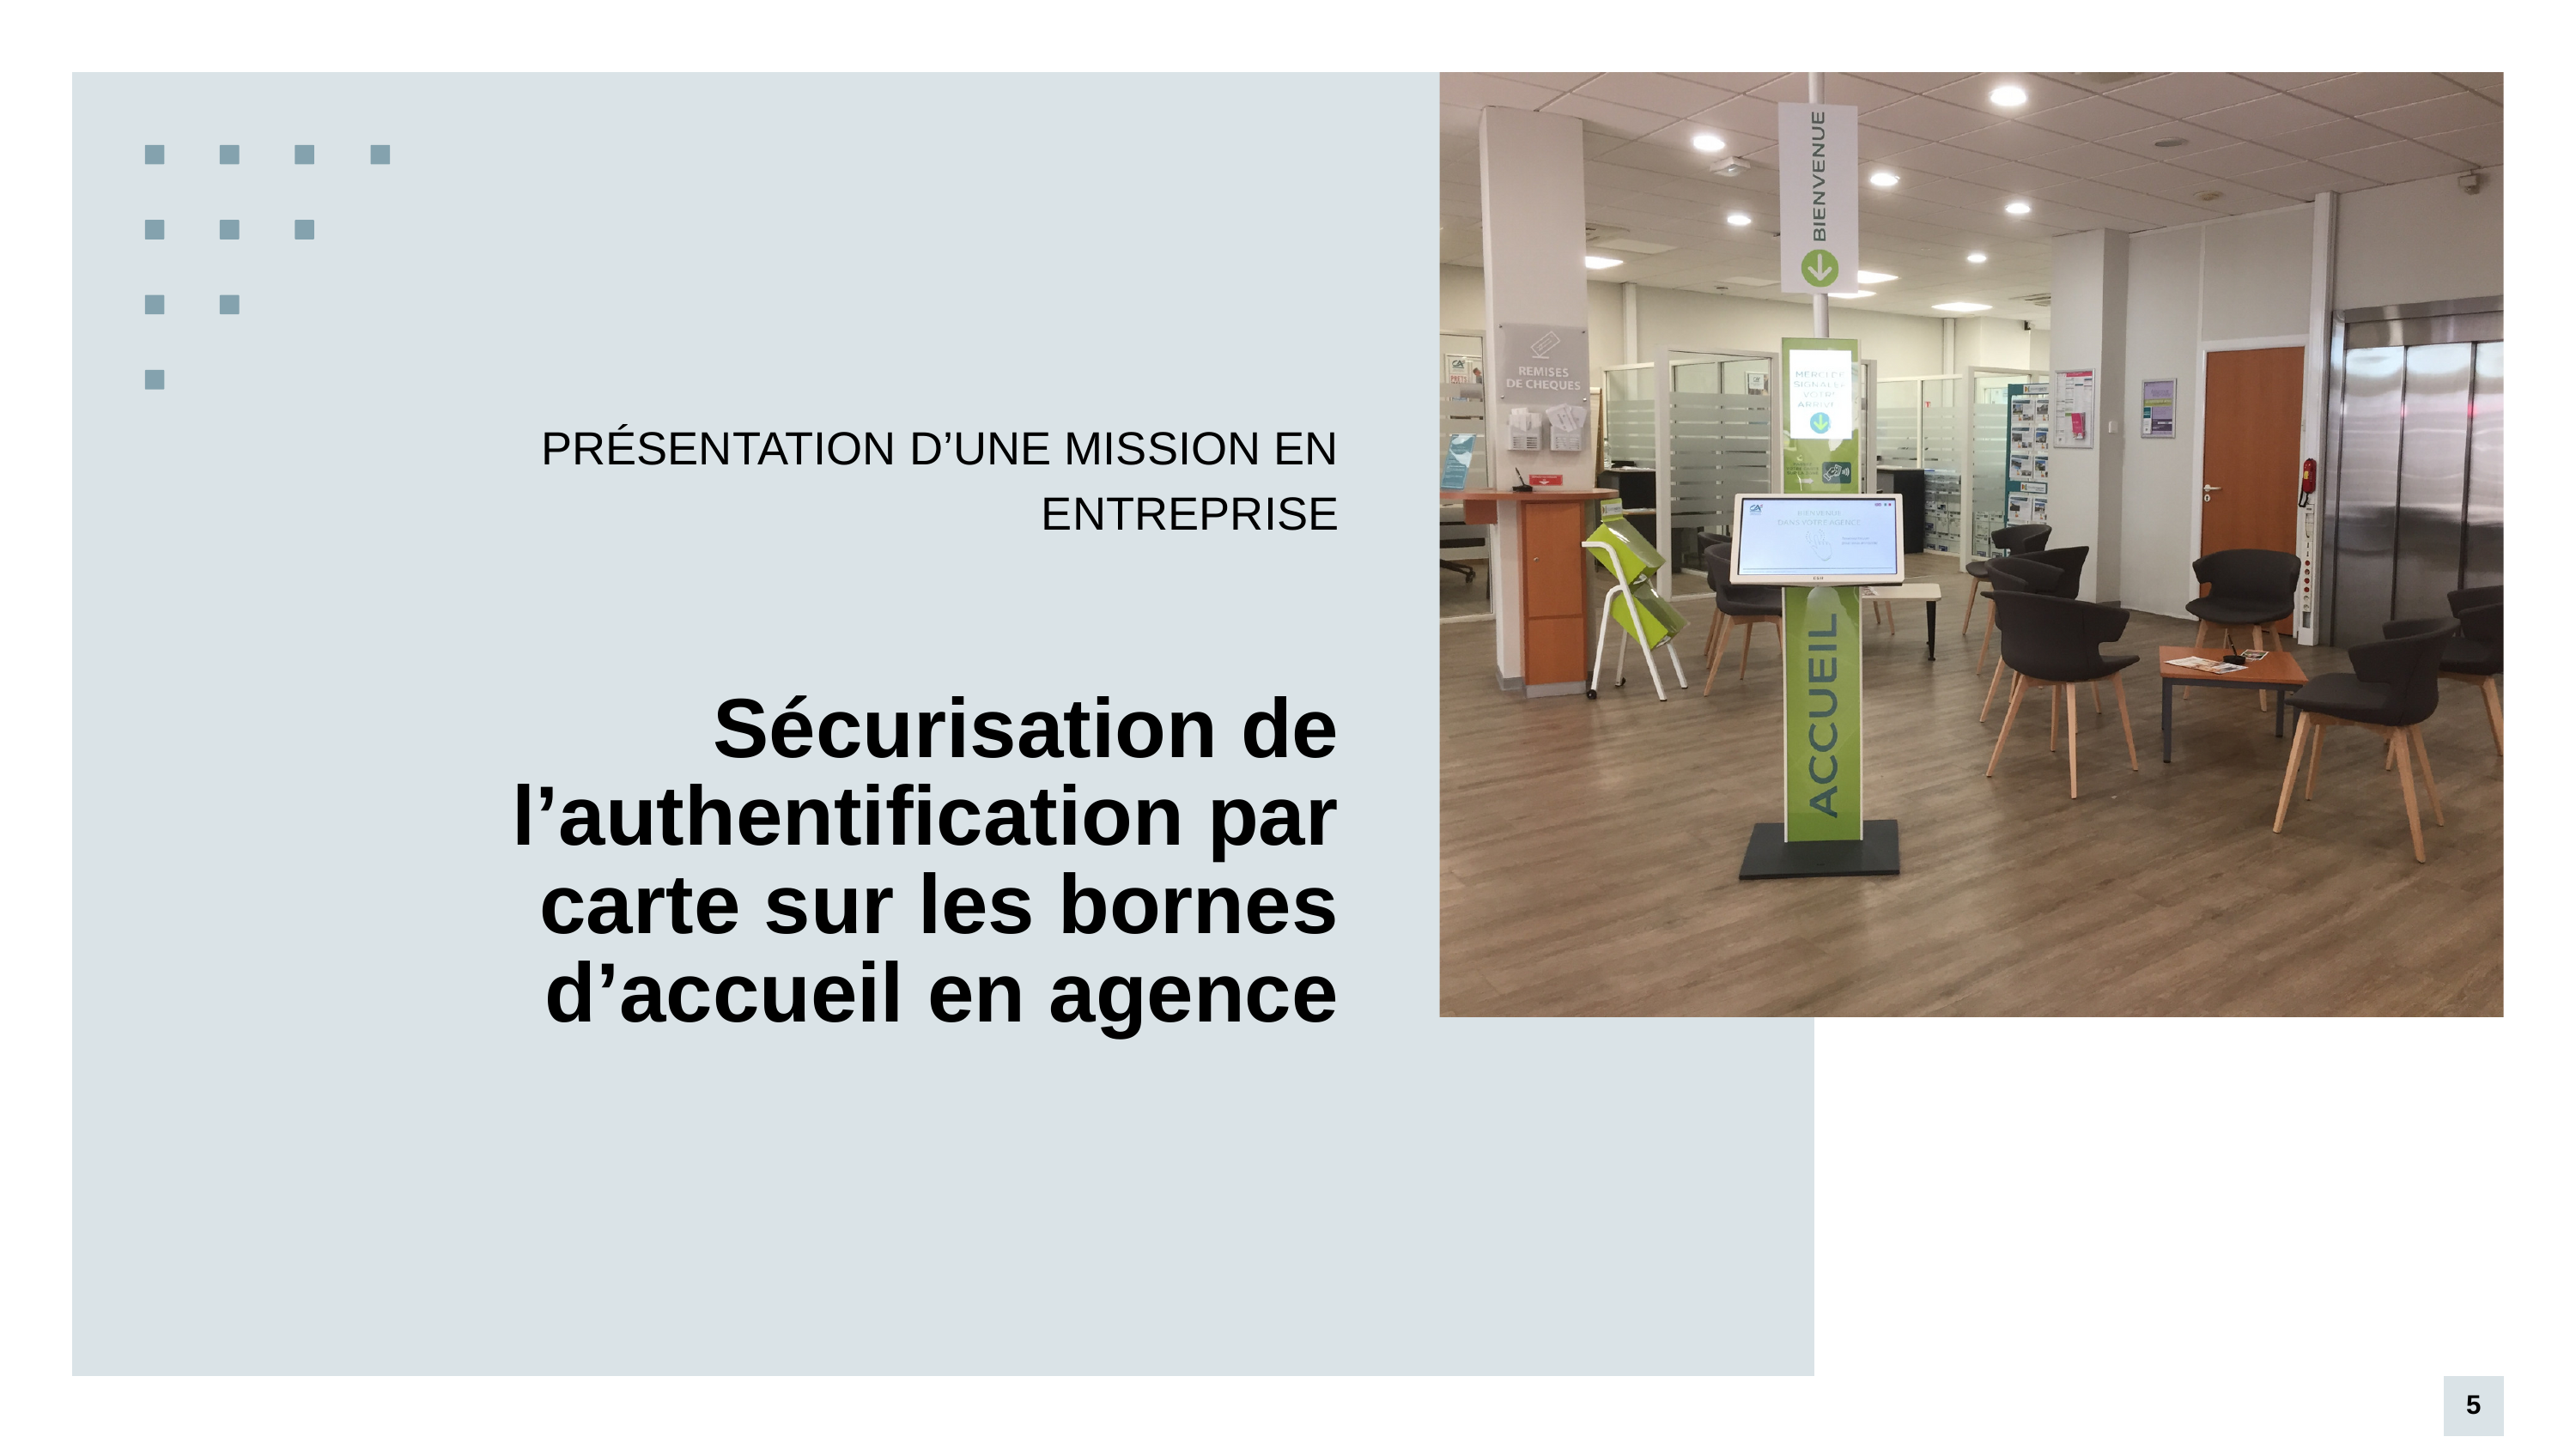

PRÉSENTATION D’UNE MISSION EN ENTREPRISE
Sécurisation de l’authentification par carte sur les bornes d’accueil en agence

5